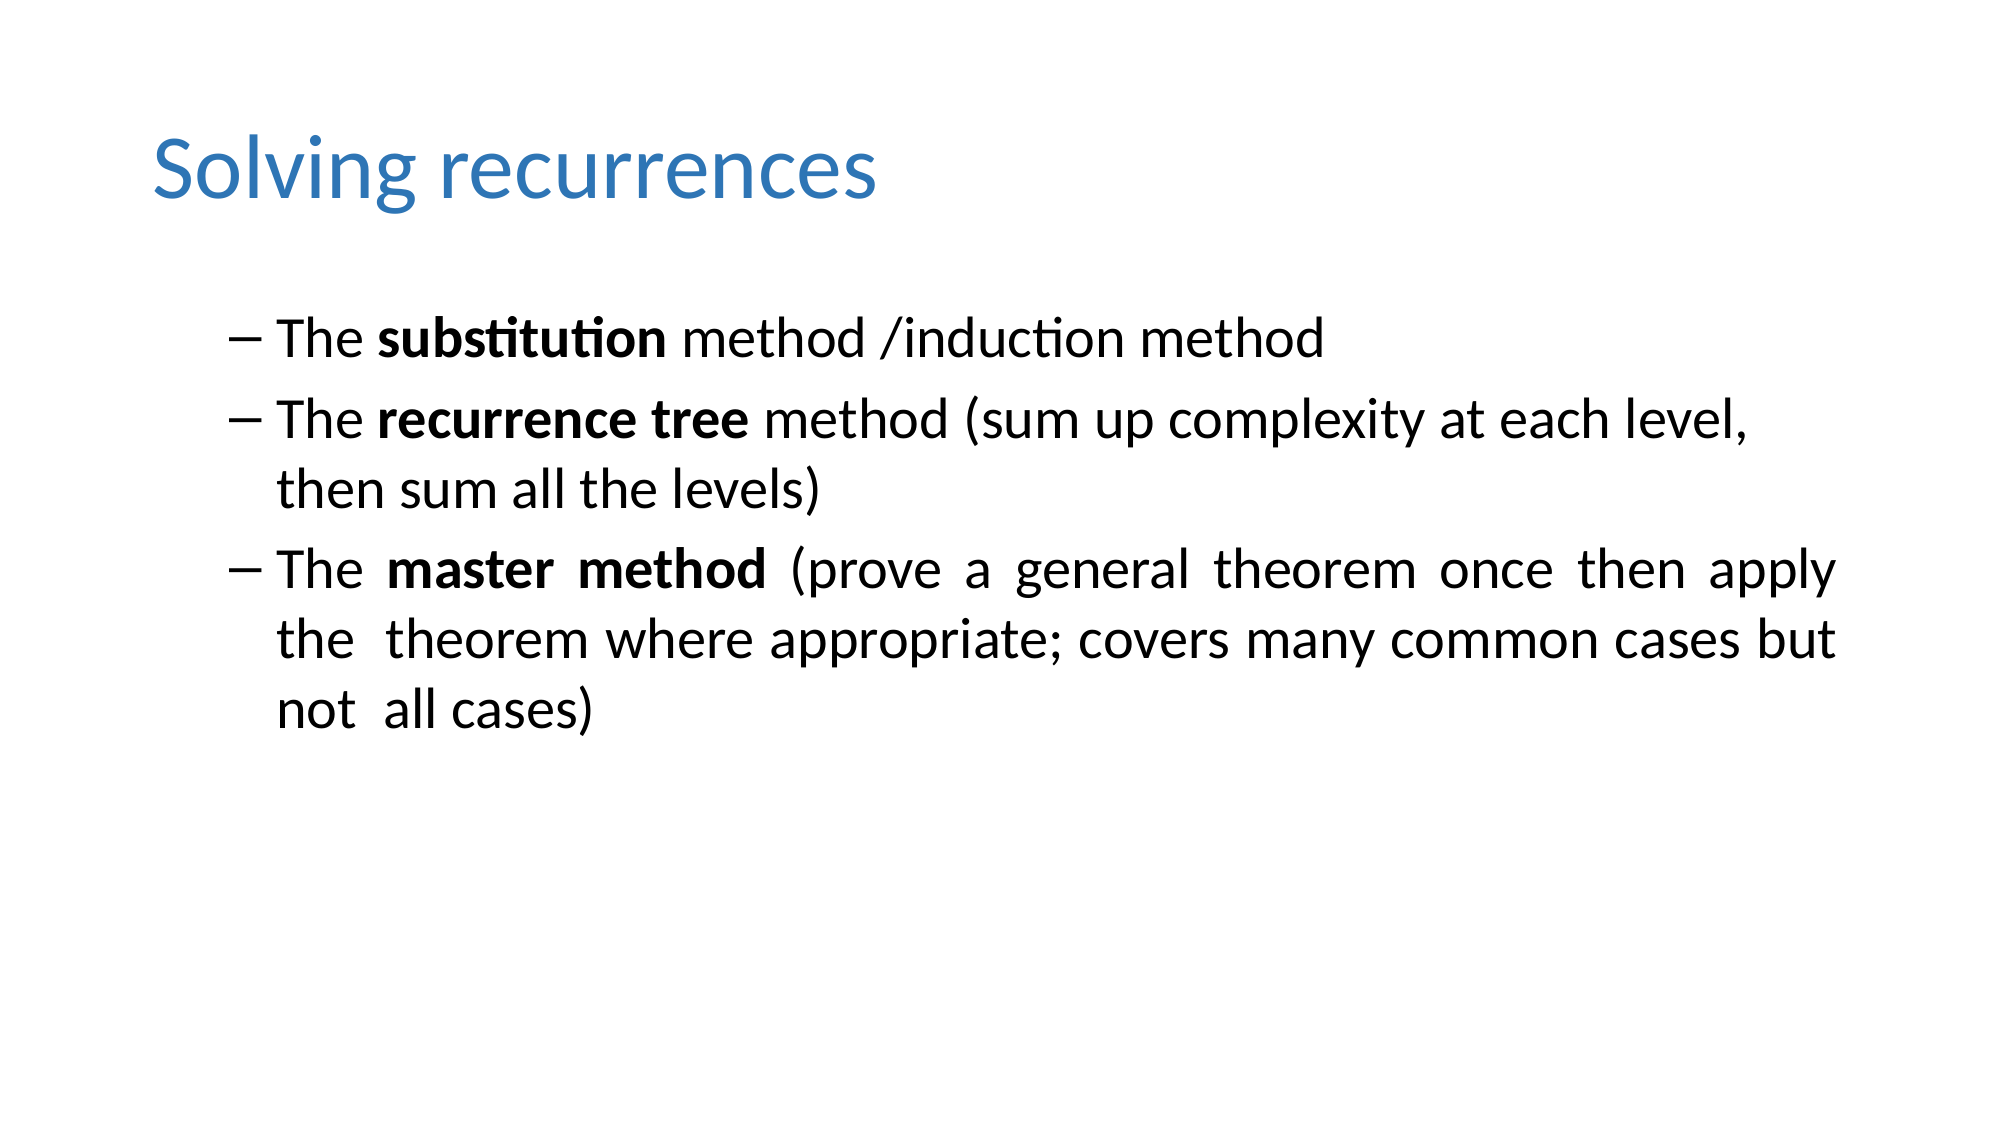

# Solving recurrences
The substitution method /induction method
The recurrence tree method (sum up complexity at each level,  then sum all the levels)
The master method (prove a general theorem once then apply the  theorem where appropriate; covers many common cases but not  all cases)